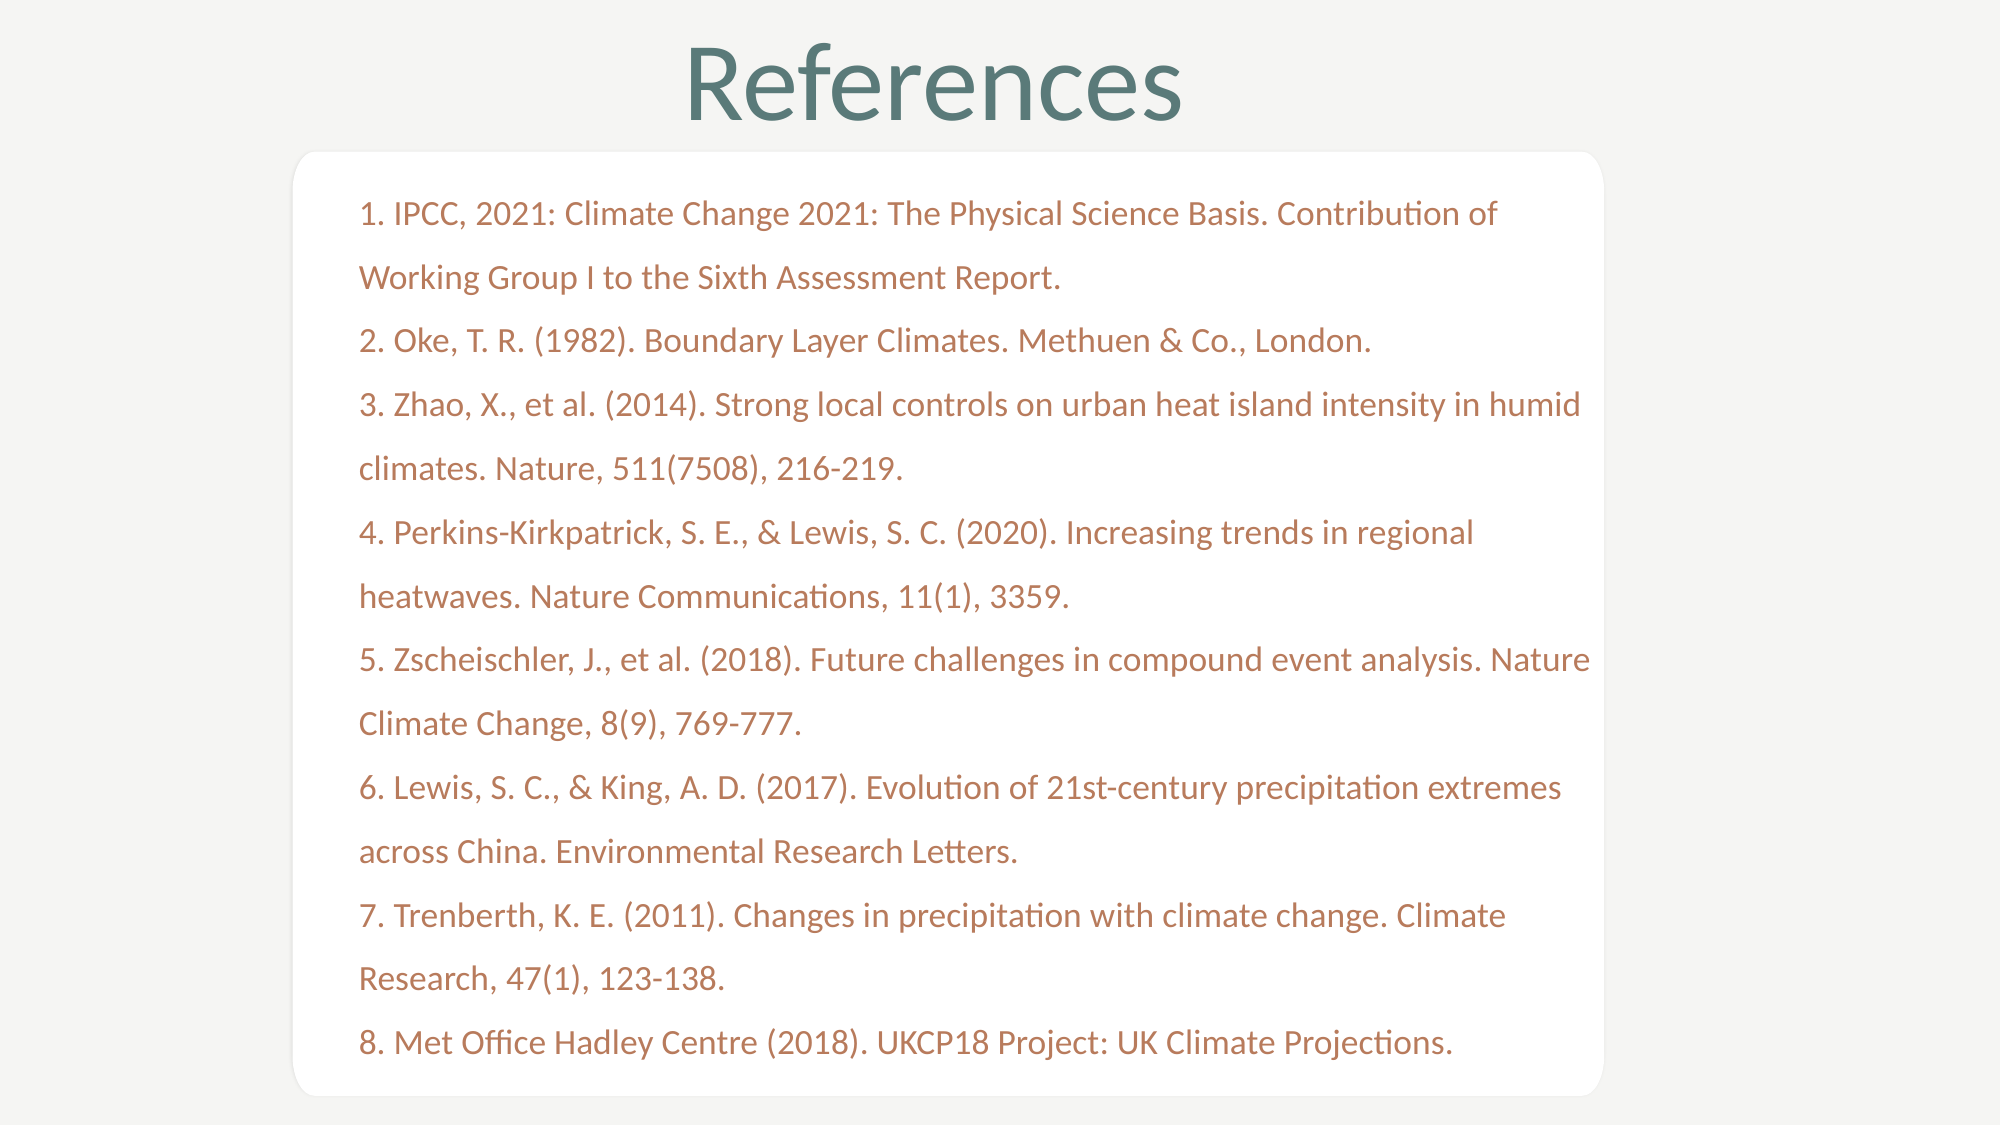

References

1. IPCC, 2021: Climate Change 2021: The Physical Science Basis. Contribution of Working Group I to the Sixth Assessment Report.
2. Oke, T. R. (1982). Boundary Layer Climates. Methuen & Co., London.
3. Zhao, X., et al. (2014). Strong local controls on urban heat island intensity in humid climates. Nature, 511(7508), 216-219.
4. Perkins-Kirkpatrick, S. E., & Lewis, S. C. (2020). Increasing trends in regional heatwaves. Nature Communications, 11(1), 3359.
5. Zscheischler, J., et al. (2018). Future challenges in compound event analysis. Nature Climate Change, 8(9), 769-777.
6. Lewis, S. C., & King, A. D. (2017). Evolution of 21st-century precipitation extremes across China. Environmental Research Letters.
7. Trenberth, K. E. (2011). Changes in precipitation with climate change. Climate Research, 47(1), 123-138.
8. Met Office Hadley Centre (2018). UKCP18 Project: UK Climate Projections.